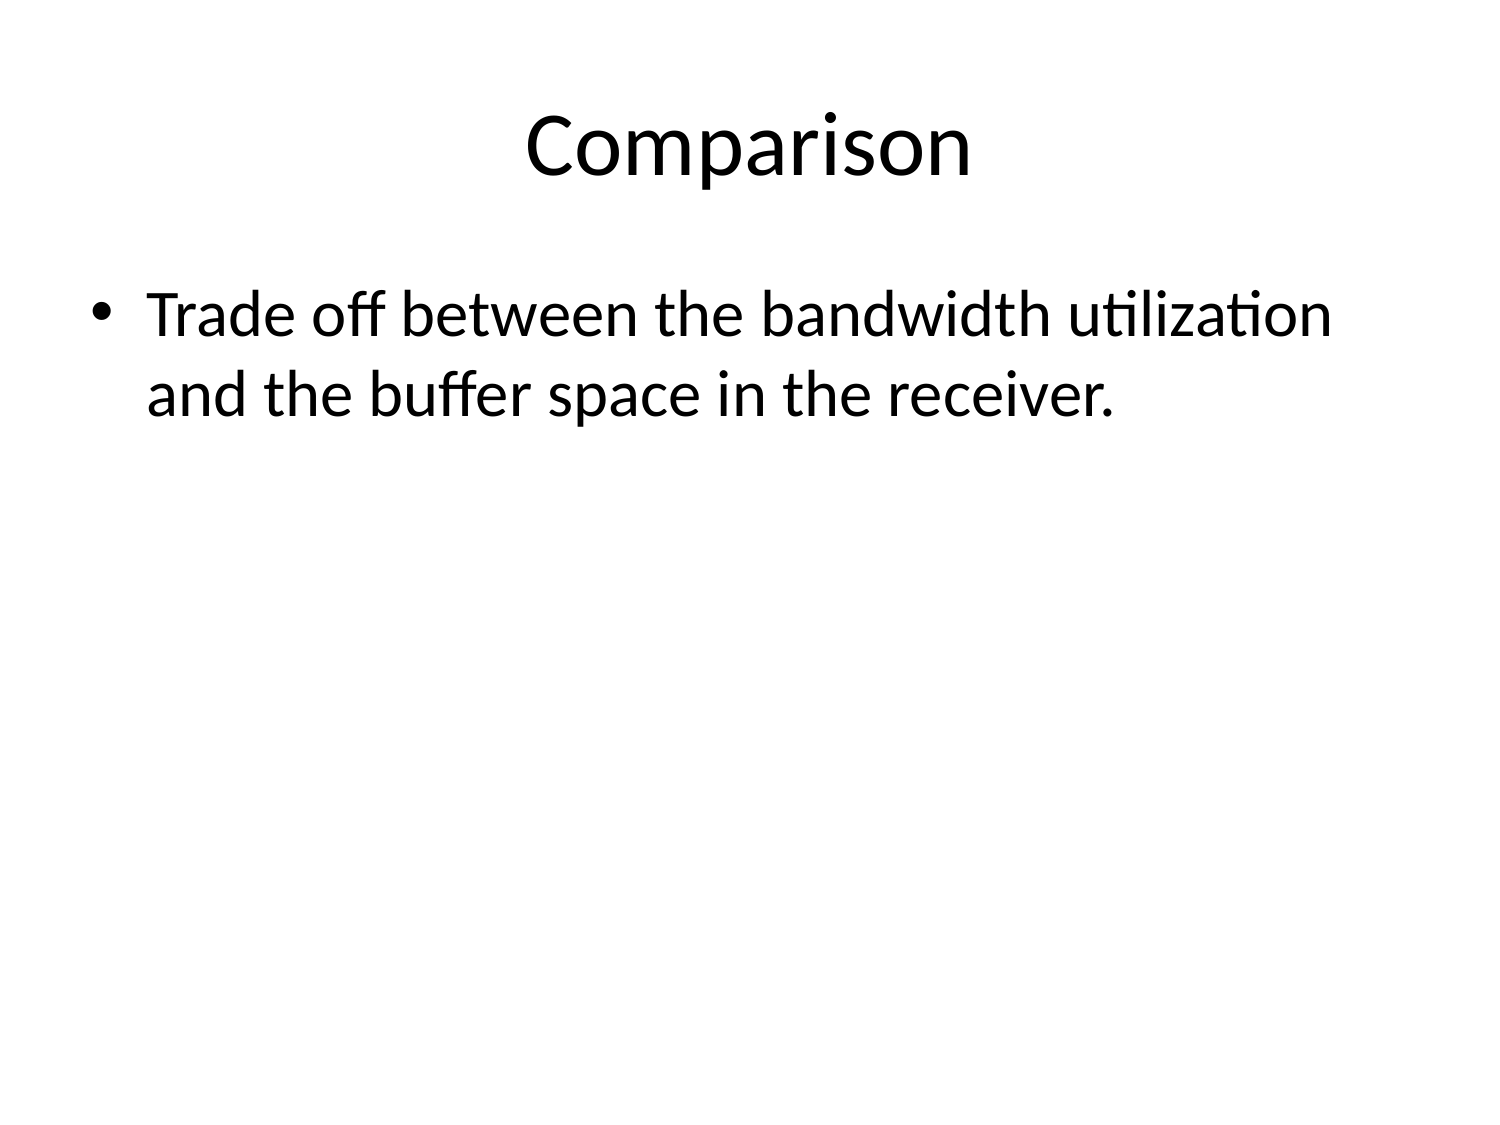

# Comparison
Trade off between the bandwidth utilization and the buffer space in the receiver.